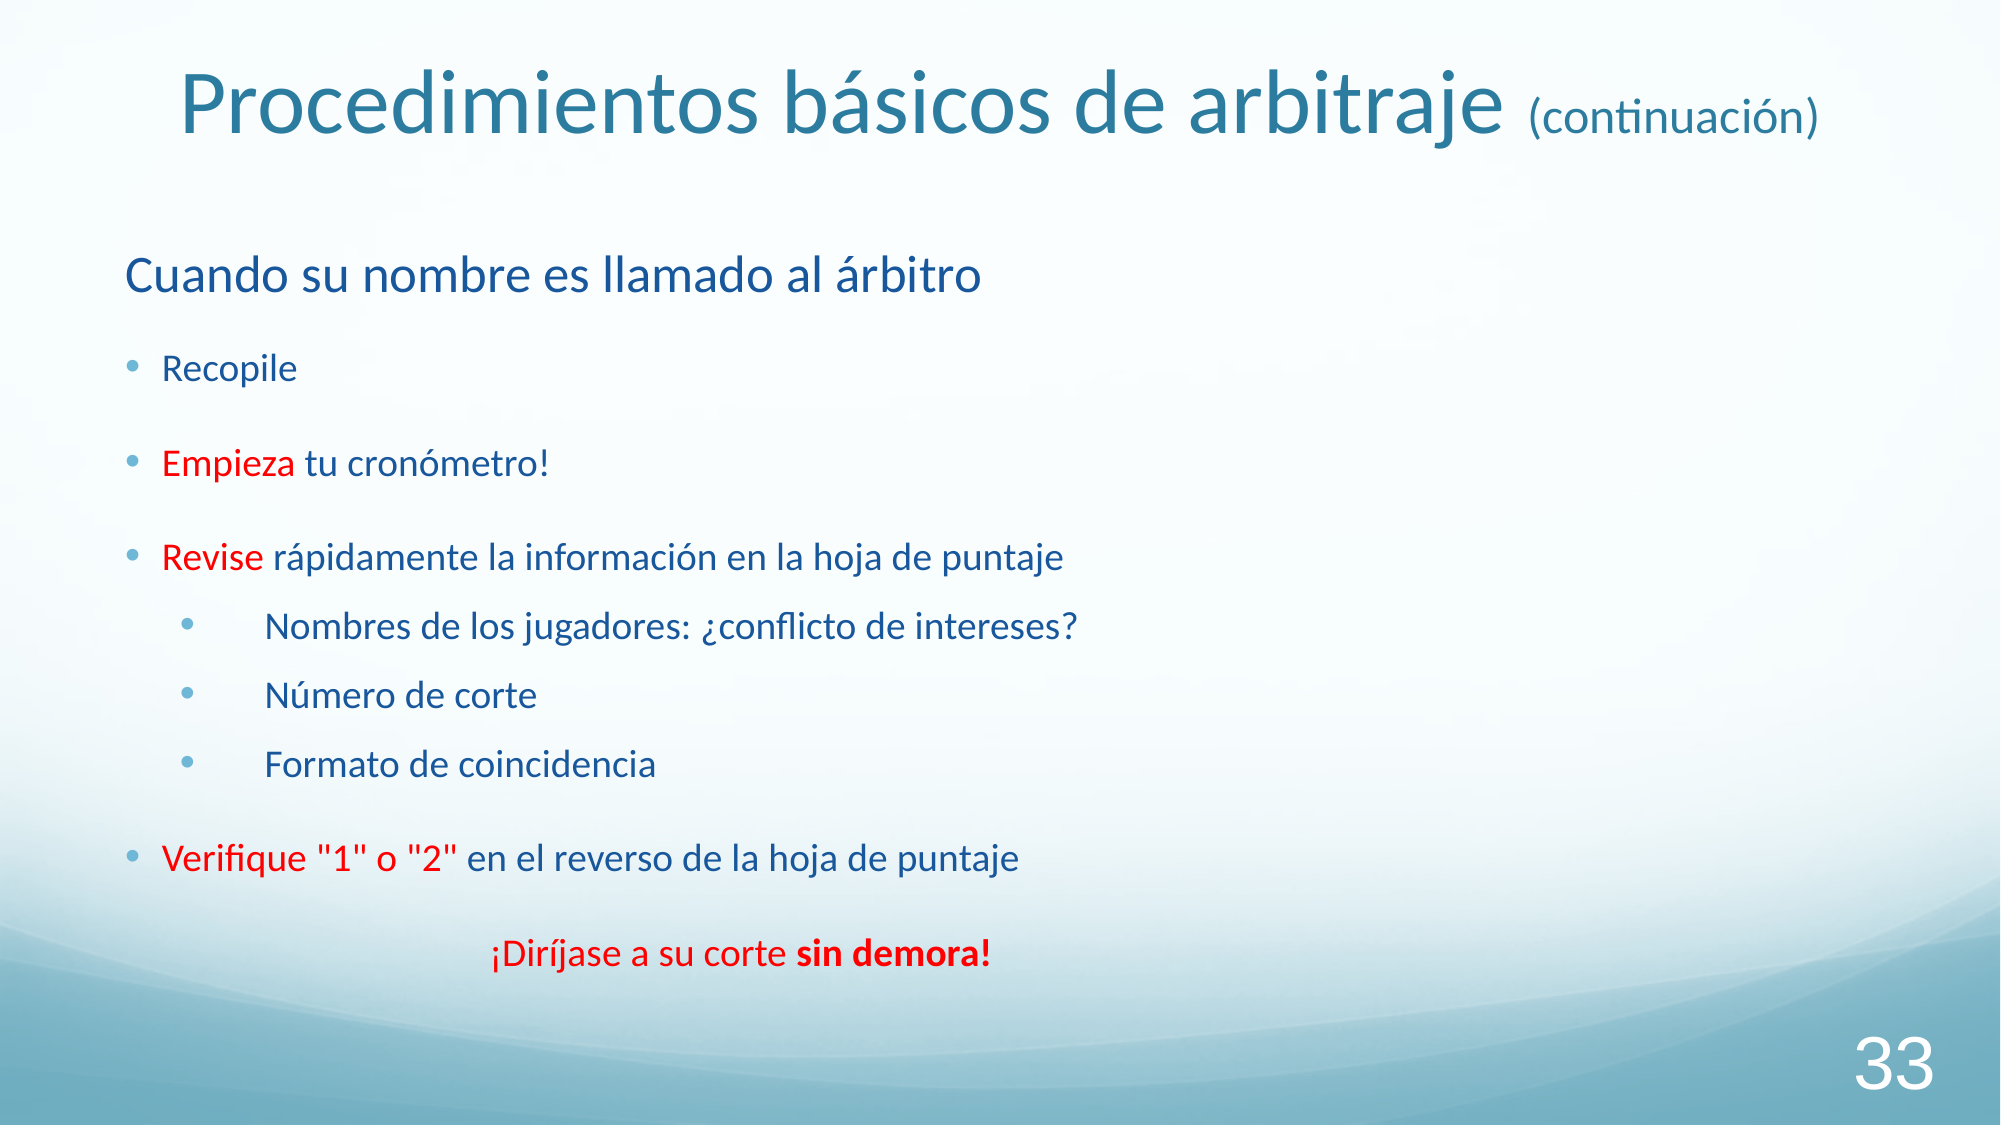

# Procedimientos básicos de arbitraje (continuación)
Cuando su nombre es llamado al árbitro

Recopile

Empieza tu cronómetro!

Revise rápidamente la información en la hoja de puntaje

Nombres de los jugadores: ¿conflicto de intereses?

Número de corte

Formato de coincidencia

Verifique "1" o "2" en el reverso de la hoja de puntaje

¡Diríjase a su corte sin demora!

33